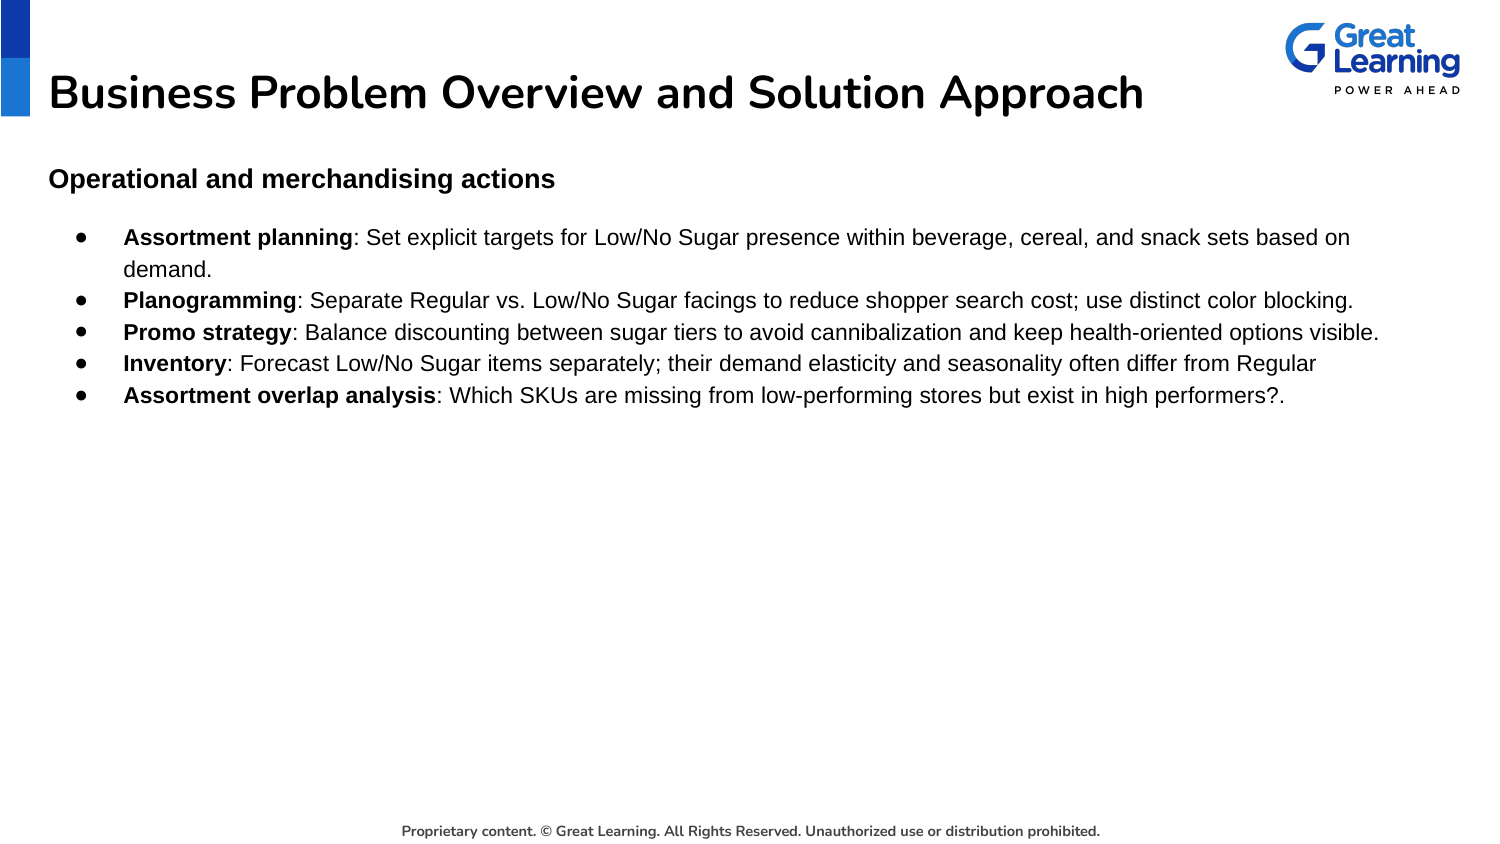

# Business Problem Overview and Solution Approach
Operational and merchandising actions
Assortment planning: Set explicit targets for Low/No Sugar presence within beverage, cereal, and snack sets based on demand.
Planogramming: Separate Regular vs. Low/No Sugar facings to reduce shopper search cost; use distinct color blocking.
Promo strategy: Balance discounting between sugar tiers to avoid cannibalization and keep health-oriented options visible.
Inventory: Forecast Low/No Sugar items separately; their demand elasticity and seasonality often differ from Regular
Assortment overlap analysis: Which SKUs are missing from low-performing stores but exist in high performers?.